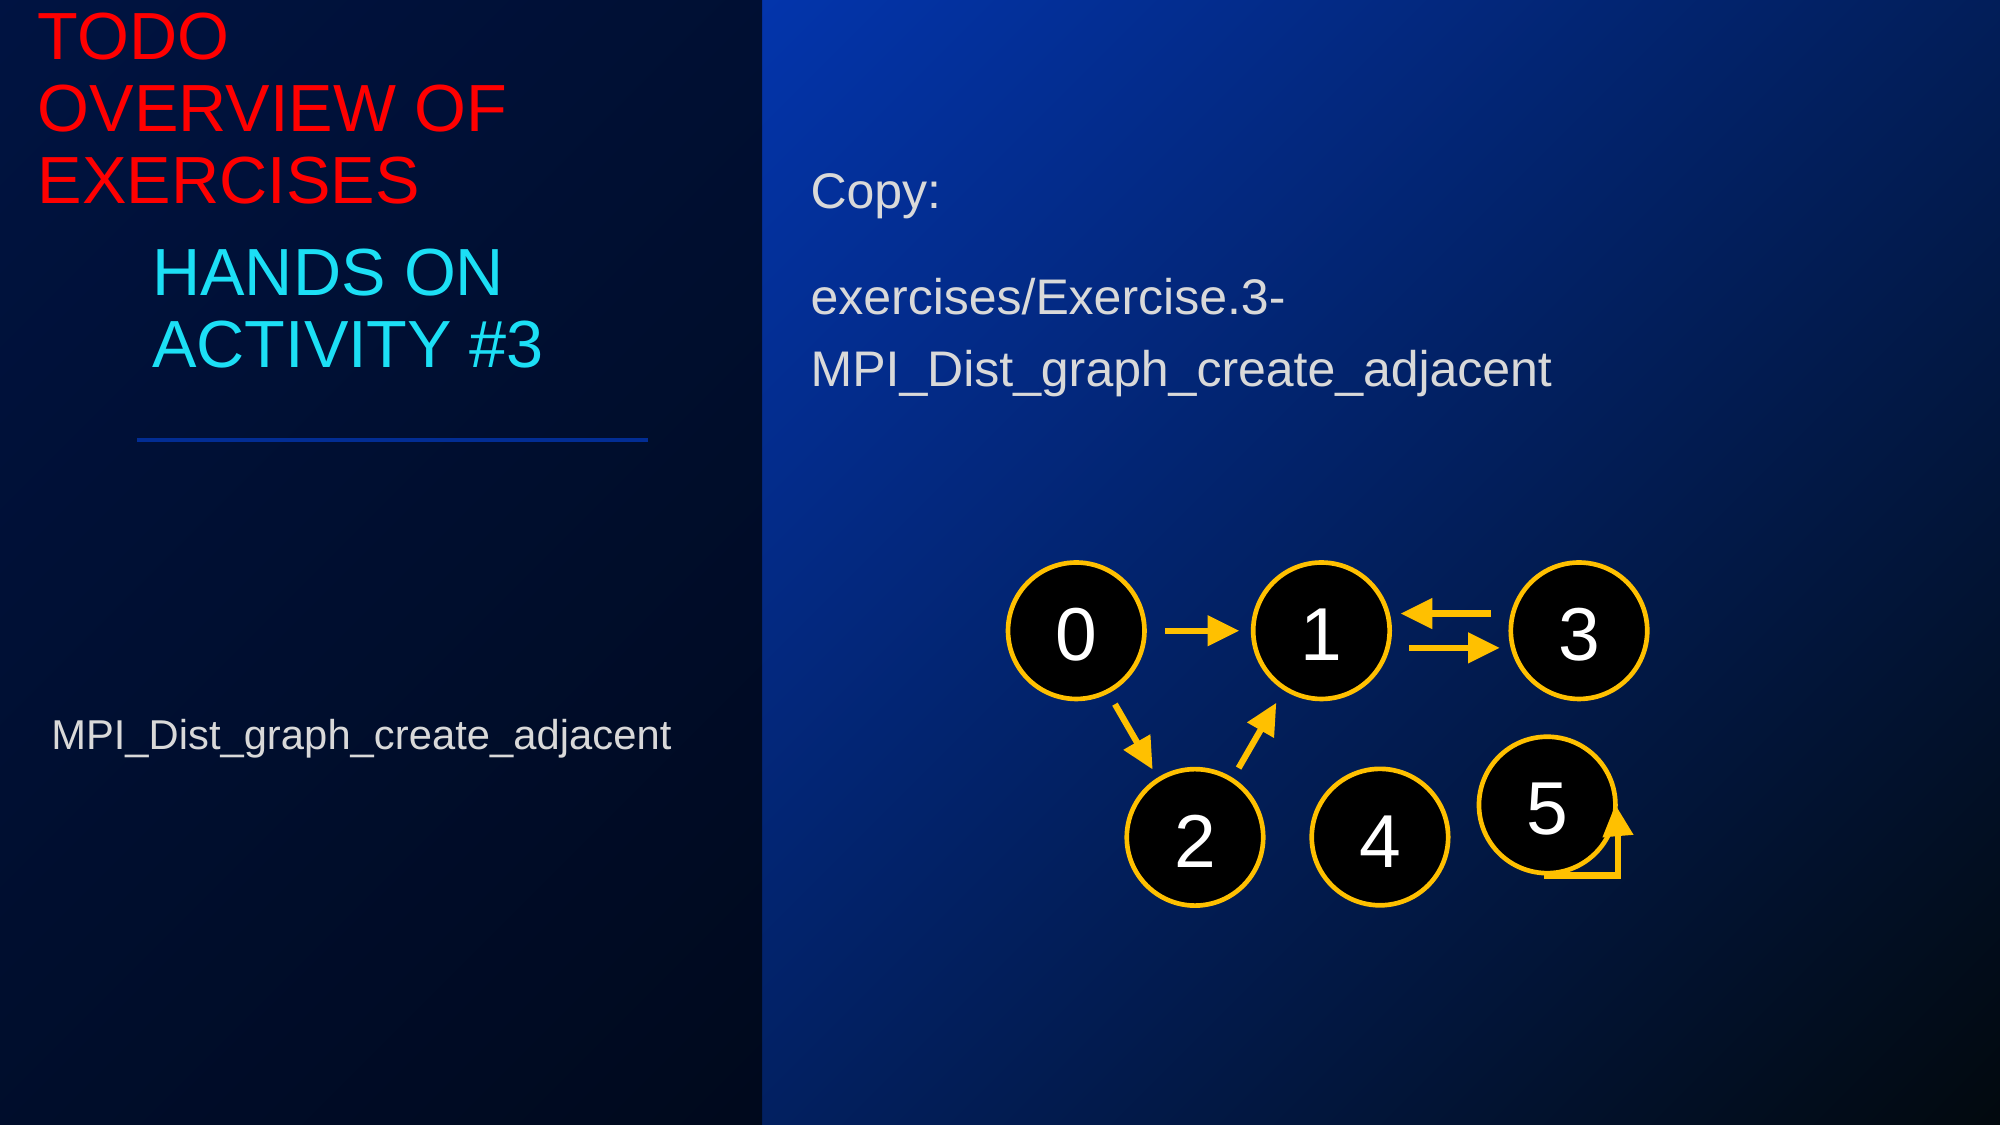

TODO
Overview of exercises
# Hands On Activity #3
Copy:
exercises/Exercise.3-MPI_Dist_graph_create_adjacent
MPI_Dist_graph_create_adjacent
0
1
3
5
4
2